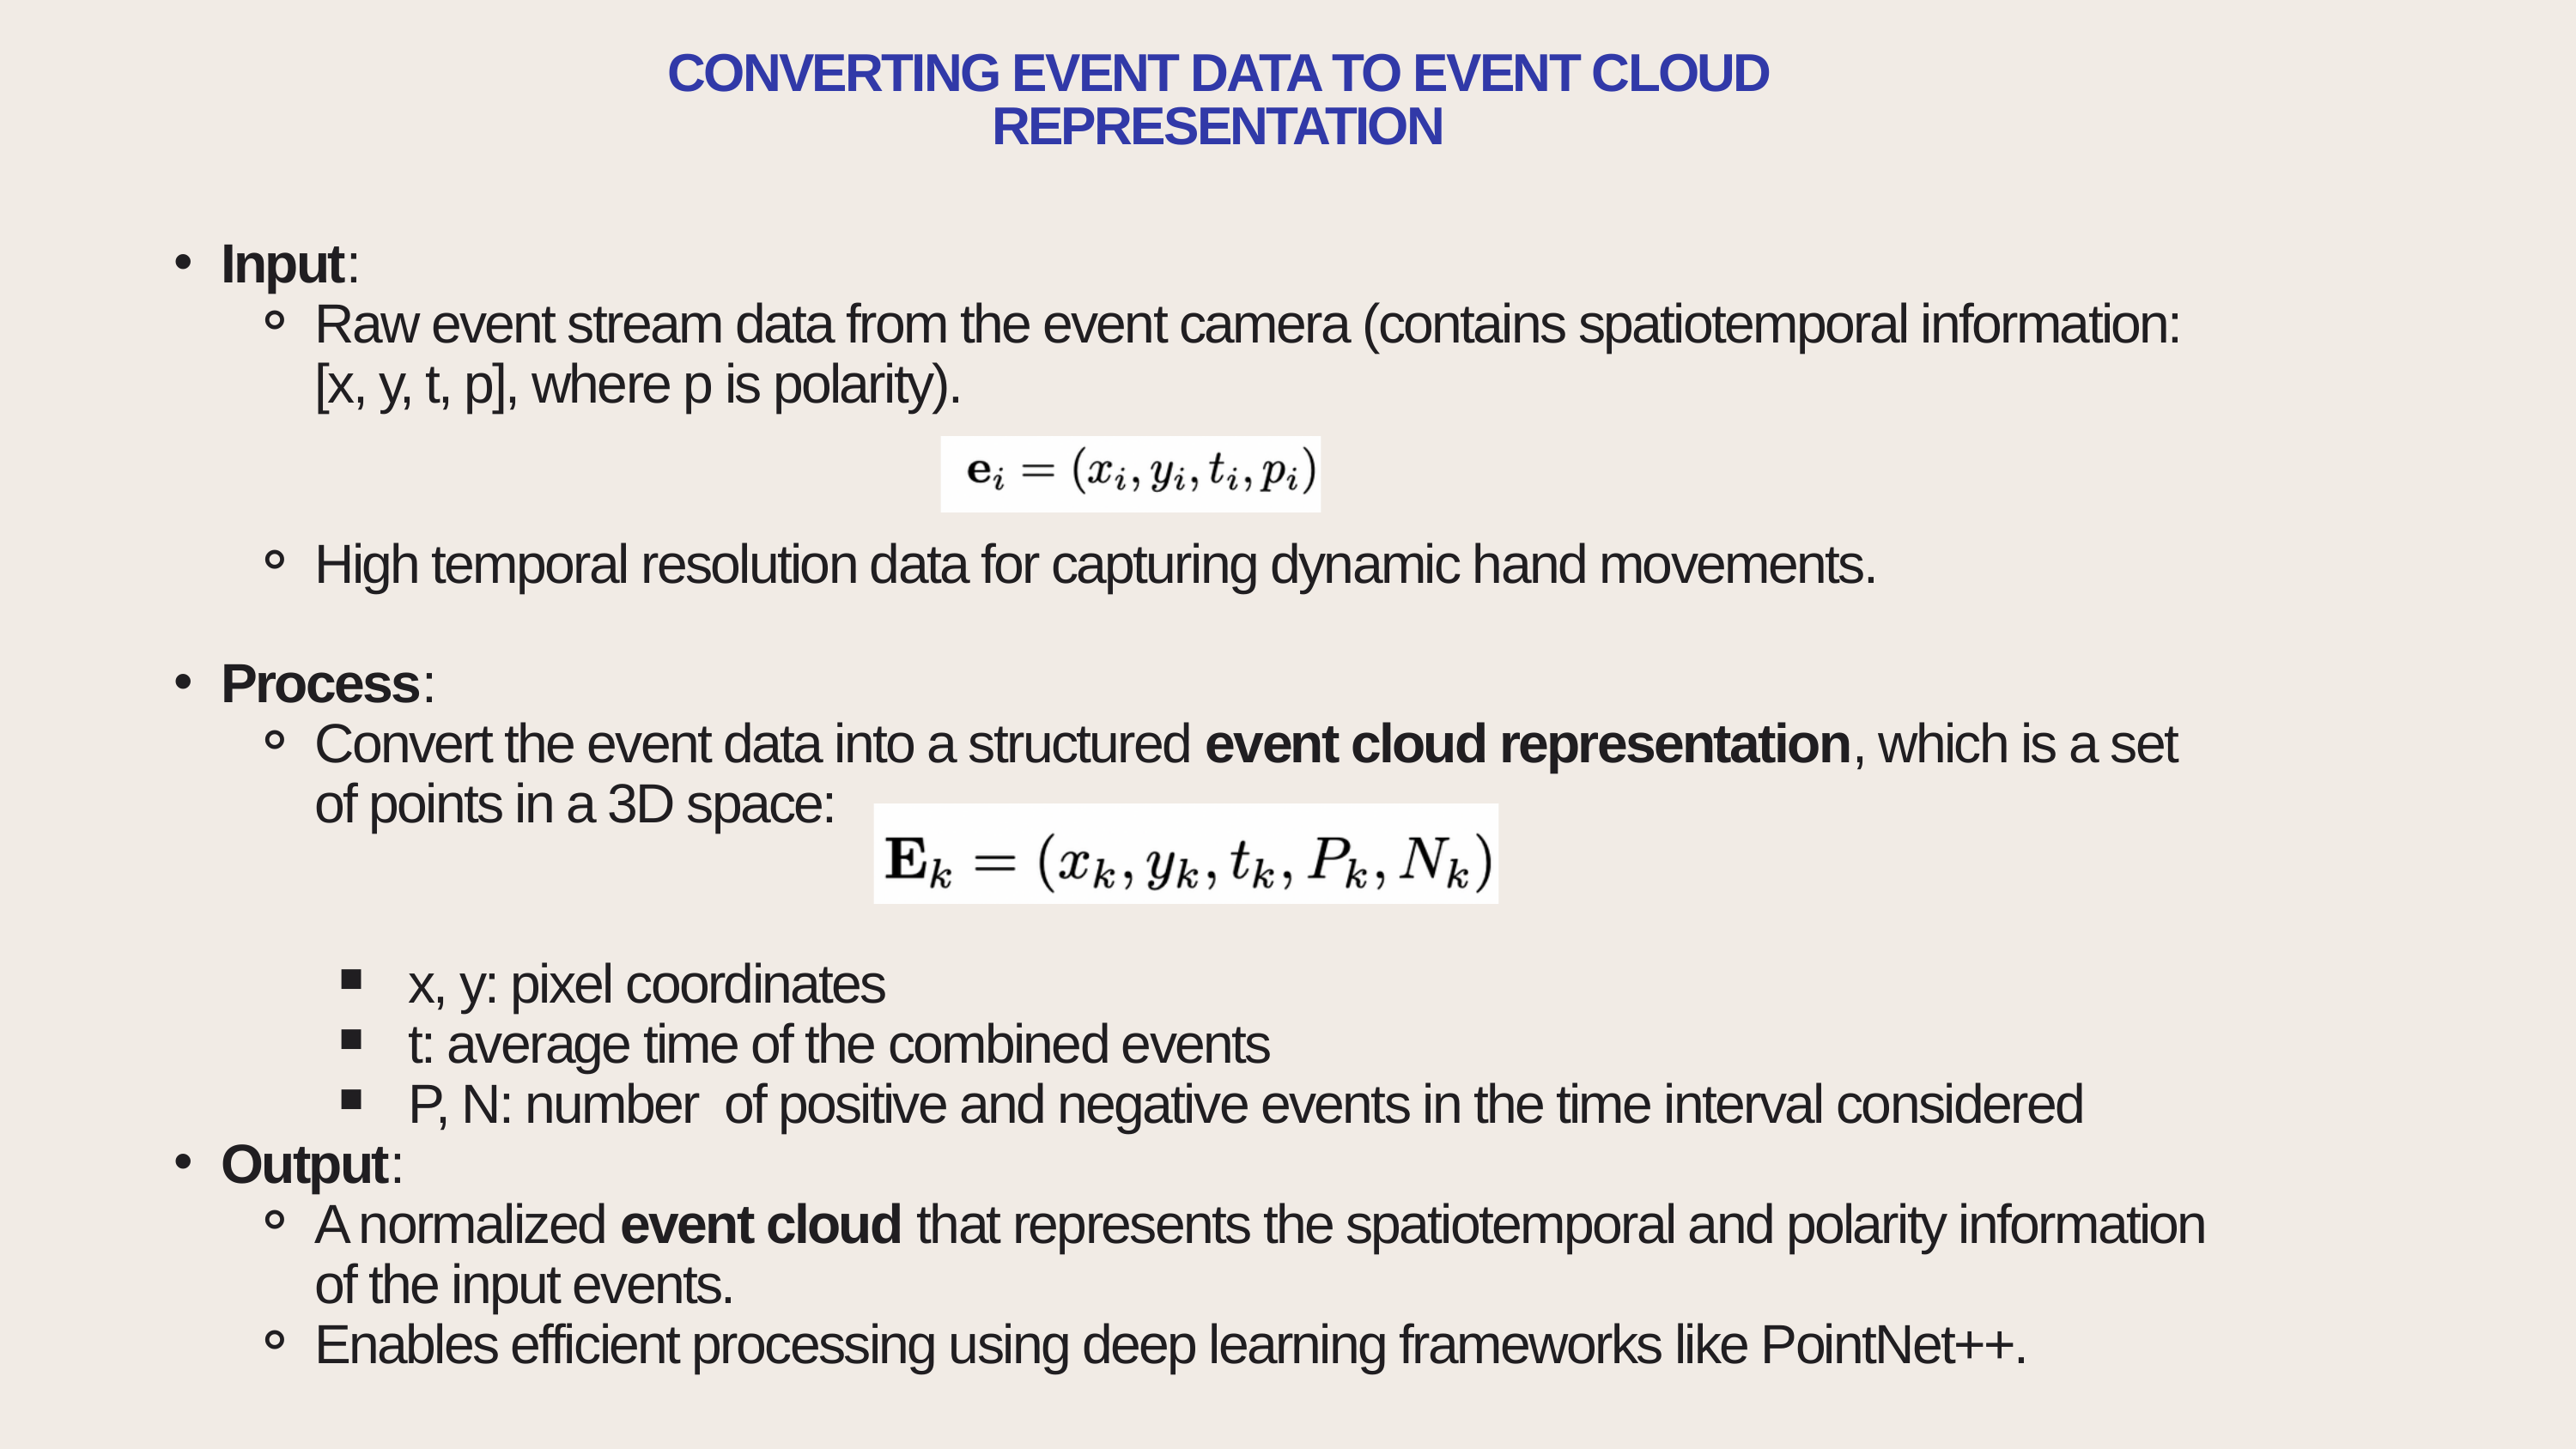

CONVERTING EVENT DATA TO EVENT CLOUD REPRESENTATION

Input:
Raw event stream data from the event camera (contains spatiotemporal information: [x, y, t, p], where p is polarity).

High temporal resolution data for capturing dynamic hand movements.

Process:
Convert the event data into a structured event cloud representation, which is a set of points in a 3D space:

x, y: pixel coordinates
t: average time of the combined events
P, N: number  of positive and negative events in the time interval considered
Output:
A normalized event cloud that represents the spatiotemporal and polarity information of the input events.
Enables efficient processing using deep learning frameworks like PointNet++.